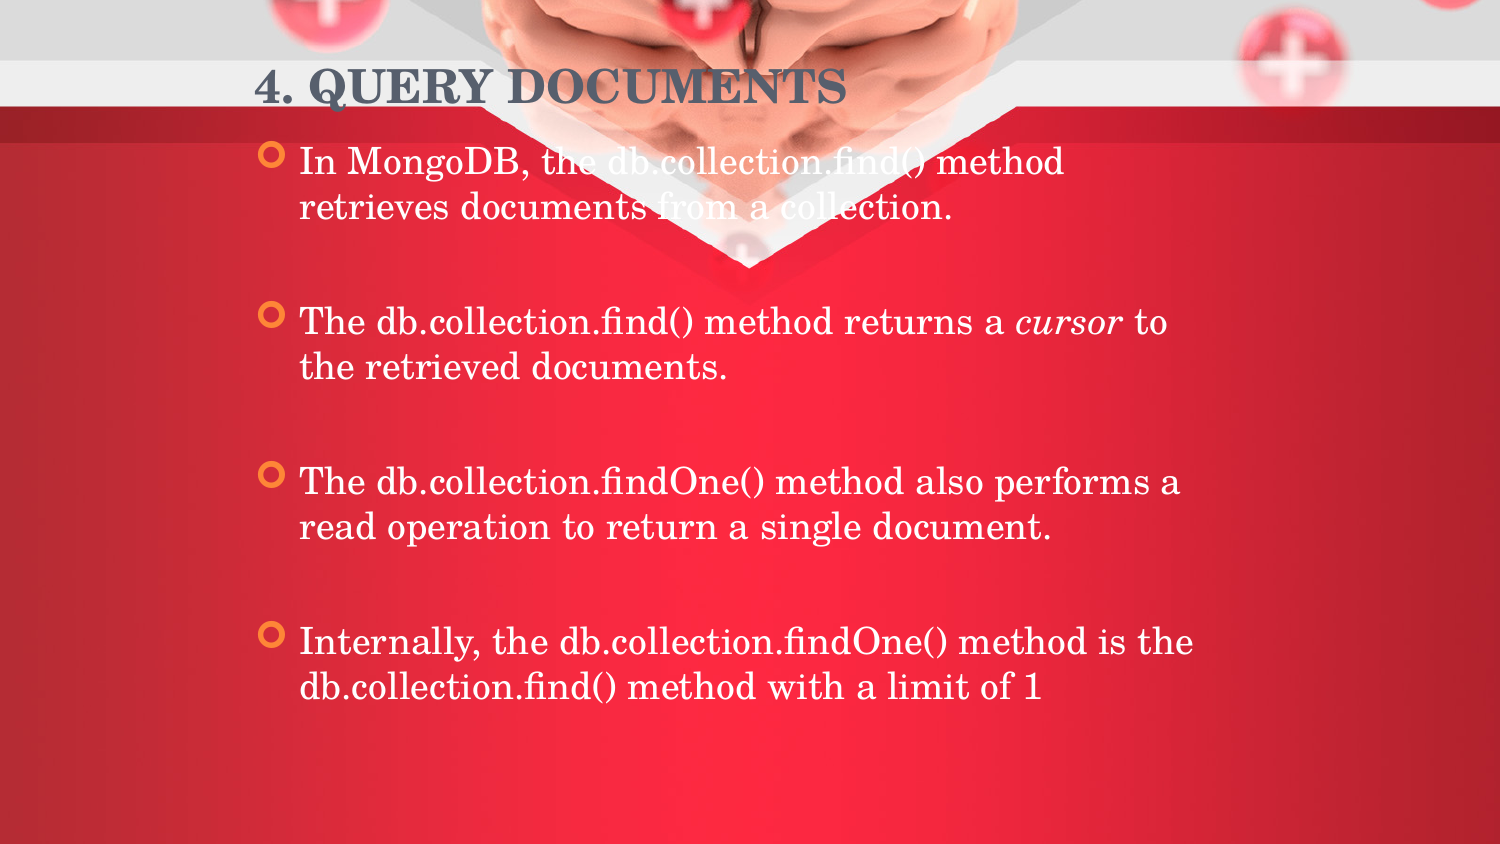

4. QUERY DOCUMENTS
In MongoDB, the db.collection.find() method retrieves documents from a collection.

The db.collection.find() method returns a cursor to the retrieved documents.

The db.collection.findOne() method also performs a read operation to return a single document.

Internally, the db.collection.findOne() method is the db.collection.find() method with a limit of 1